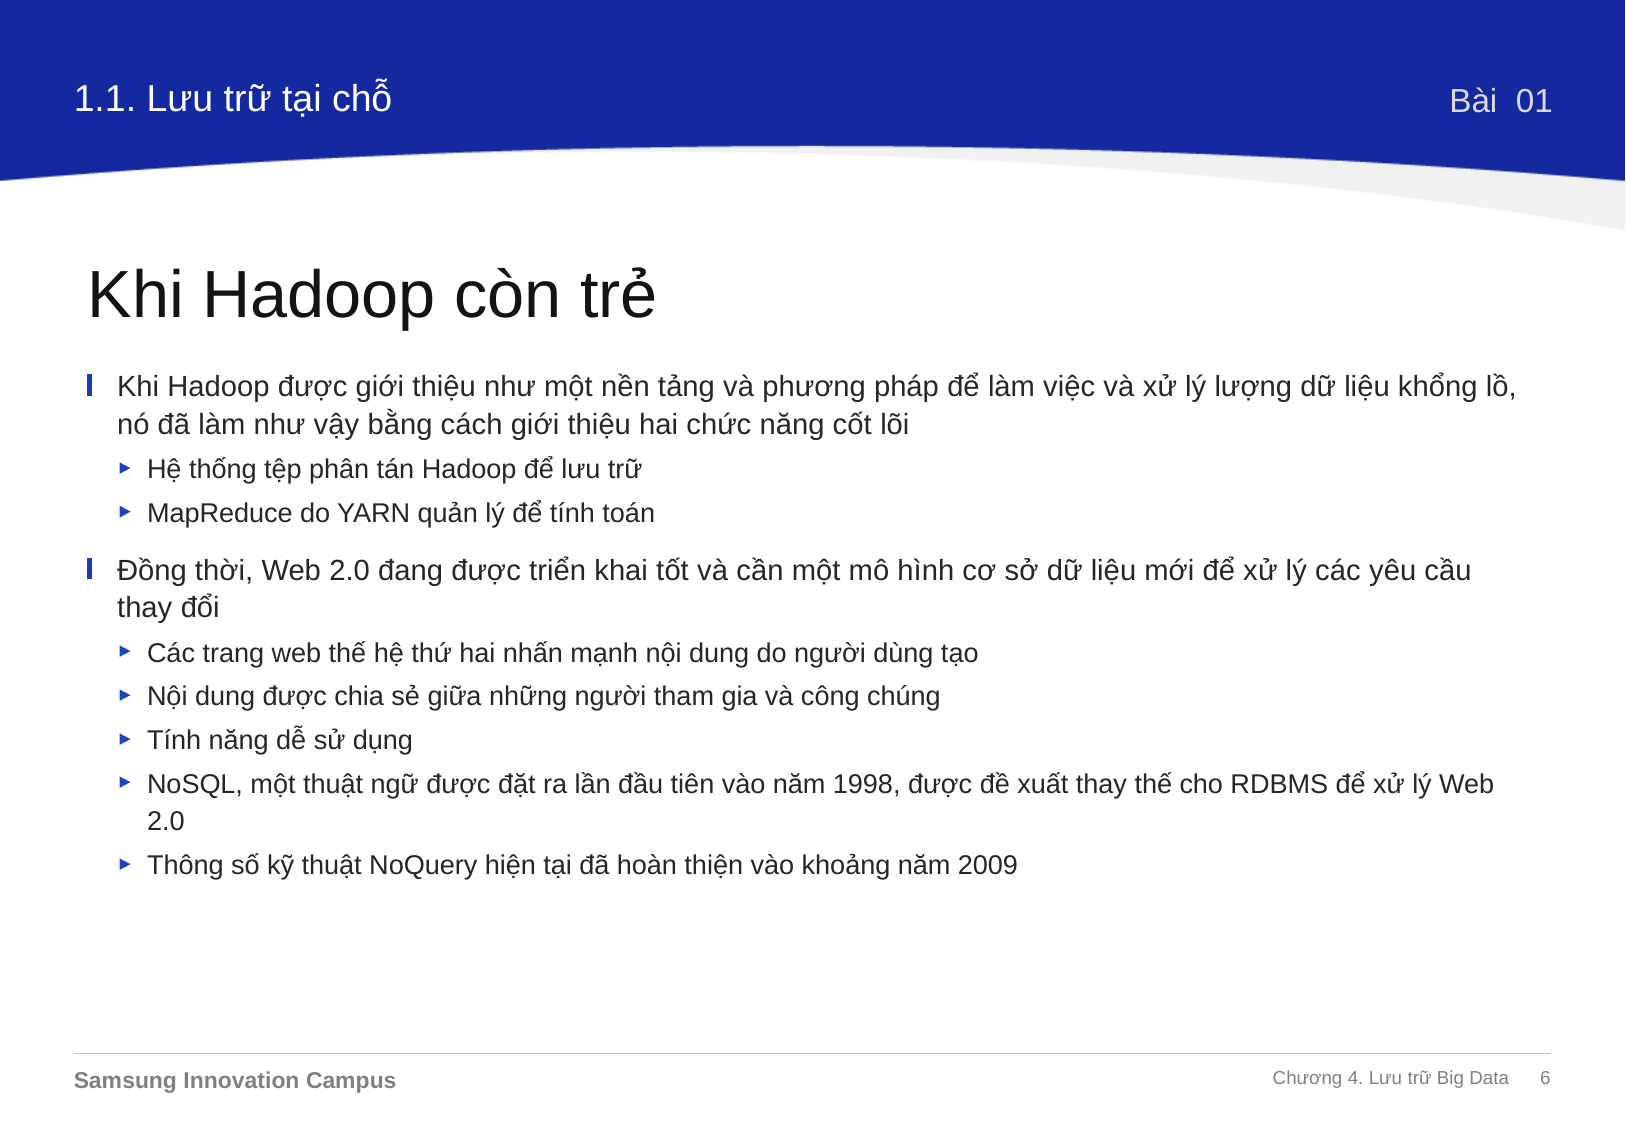

1.1. Lưu trữ tại chỗ
Bài  01
Khi Hadoop còn trẻ
Khi Hadoop được giới thiệu như một nền tảng và phương pháp để làm việc và xử lý lượng dữ liệu khổng lồ, nó đã làm như vậy bằng cách giới thiệu hai chức năng cốt lõi
Hệ thống tệp phân tán Hadoop để lưu trữ
MapReduce do YARN quản lý để tính toán
Đồng thời, Web 2.0 đang được triển khai tốt và cần một mô hình cơ sở dữ liệu mới để xử lý các yêu cầu thay đổi
Các trang web thế hệ thứ hai nhấn mạnh nội dung do người dùng tạo
Nội dung được chia sẻ giữa những người tham gia và công chúng
Tính năng dễ sử dụng
NoSQL, một thuật ngữ được đặt ra lần đầu tiên vào năm 1998, được đề xuất thay thế cho RDBMS để xử lý Web 2.0
Thông số kỹ thuật NoQuery hiện tại đã hoàn thiện vào khoảng năm 2009